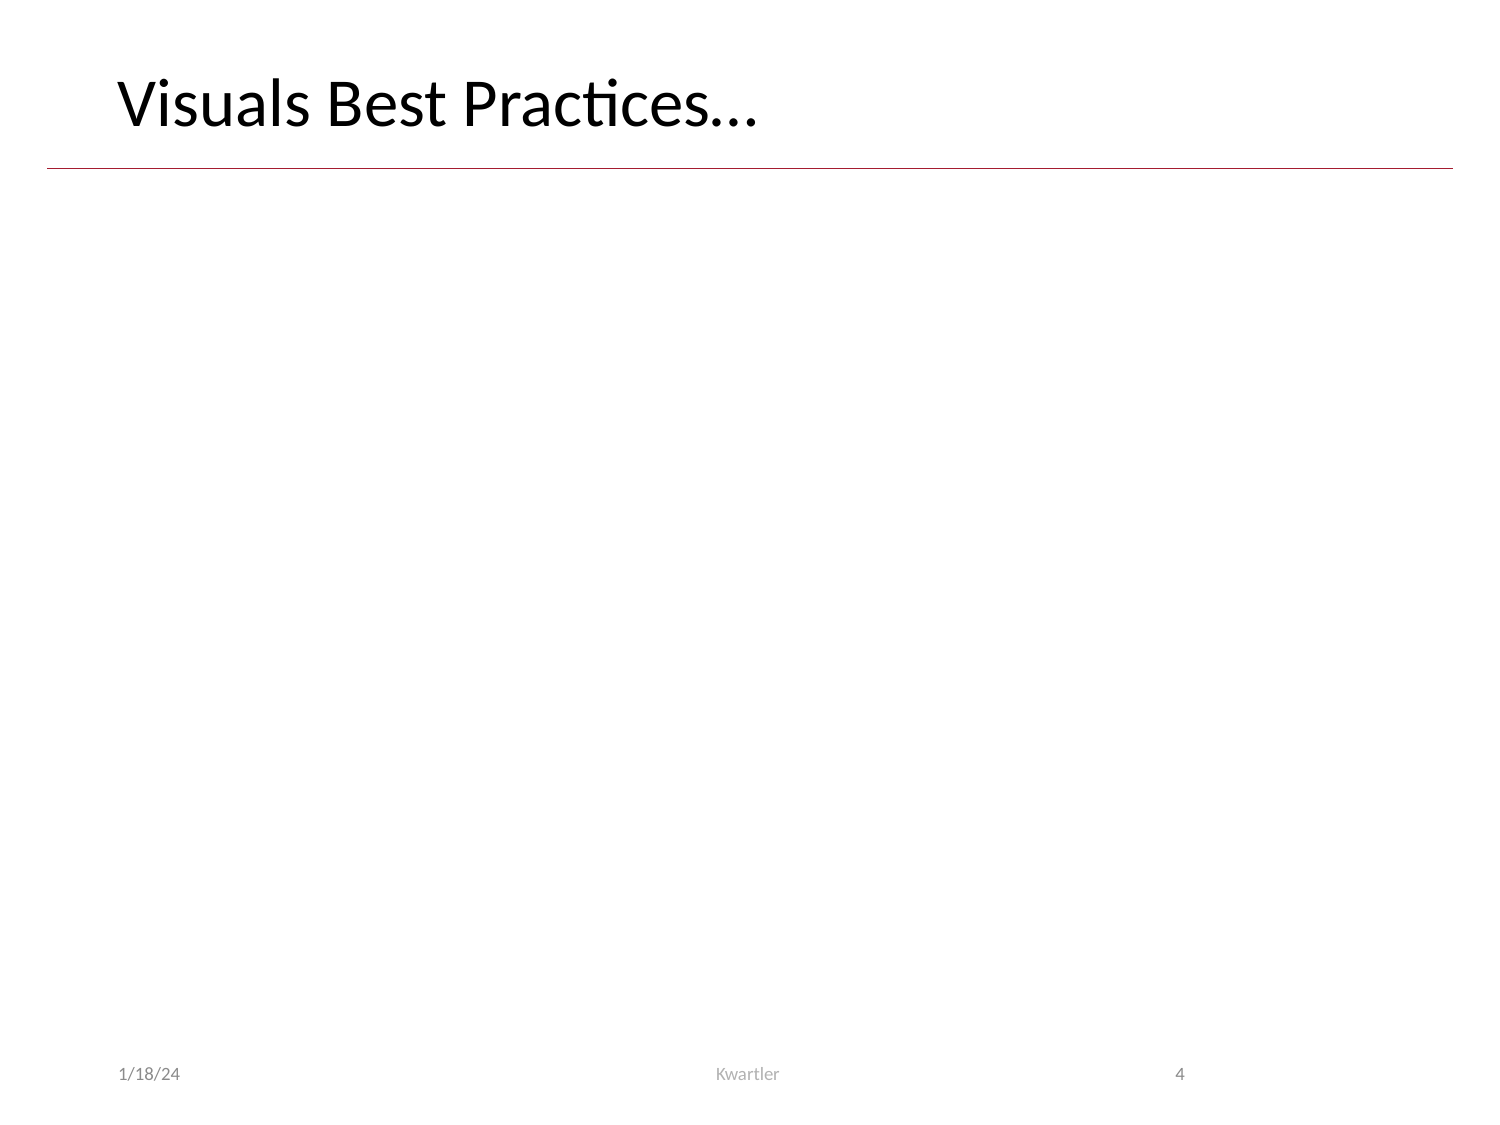

# Visuals Best Practices…
1/18/24
Kwartler
4